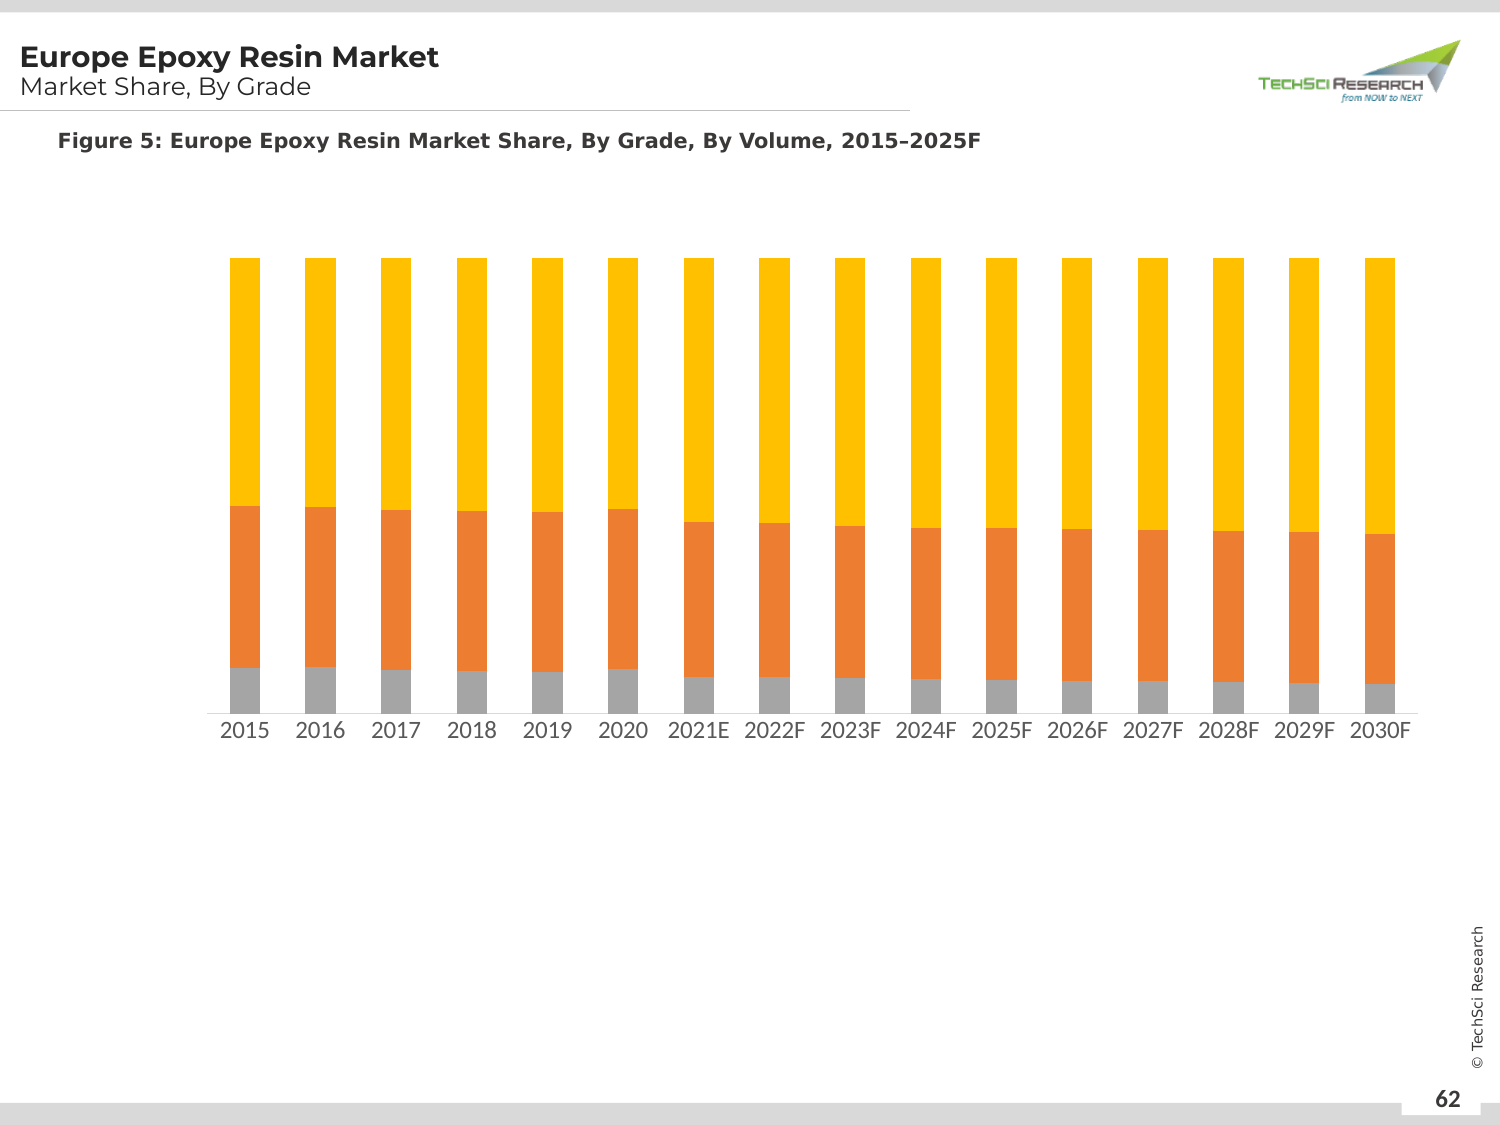

Europe Epoxy Resin Market
Market Share, By Grade
Figure 5: Europe Epoxy Resin Market Share, By Grade, By Volume, 2015–2025F

### Chart

| Category | Semi-Solid | Solid | Liquid |
|---|---|---|---|
| 2015 | 0.10124044355152129 | 0.35461635842444833 | 0.5441431980240303 |
| 2016 | 0.1015292175240997 | 0.351401758311181 | 0.5470690241647194 |
| 2017 | 0.09565862463168602 | 0.35193570157746795 | 0.552405673790846 |
| 2018 | 0.09286124883226494 | 0.3511242037763557 | 0.5560145473913793 |
| 2019 | 0.09194891208525903 | 0.3510899733748064 | 0.5569611145399346 |
| 2020 | 0.09911853767049421 | 0.3504182018746145 | 0.5504632604548915 |
| 2021E | 0.08151025816944296 | 0.33928554964000546 | 0.5792041921905515 |
| 2022F | 0.0795513067125614 | 0.3388999532122803 | 0.5815487400751584 |
| 2023F | 0.07818880337744315 | 0.33301598845853825 | 0.5887952081640185 |
| 2024F | 0.07605748984063686 | 0.3326681505117666 | 0.5912743596475964 |
| 2025F | 0.07422674999940573 | 0.33268021574673473 | 0.5930930342538595 |
| 2026F | 0.07253980492707694 | 0.3328060244420409 | 0.5946541706308822 |
| 2027F | 0.07080667746114712 | 0.3319791635802305 | 0.5972141589586224 |
| 2028F | 0.06896426635445635 | 0.3313185417990585 | 0.5997171918464853 |
| 2029F | 0.06708609036113643 | 0.3308279857191592 | 0.6020859239197043 |
| 2030F | 0.06517998268526072 | 0.33004427133138525 | 0.604775745983354 |
Source: TechSci Research
Epoxy Resin market is being driven by various end user industries such as thermal papers, epoxy resins, fine chemicals, phenolic resins, PBT, polyurethane and many more. Amongst all these end users, majority of the demand for BPS is generated by thermal paper across the globe. Increasing demand for online purchasing coupled with increasing importance of labelling in food & beverage industry is promoting the use of thermal papers, which in turn is driving BPS consumption. Epoxy resins, fine chemicals, phenolic resins, PBT & polyurethane collectively have garnered more than 45% share in 2019 in Europe BPS market. Increasing use of epoxy resins to give specific aesthetic to a place, has catalyzed the BPS demand. Polyurethane systems have been associated with offering strength, durability and resilience while dealing with challenging conditions such as heavy footfall, physical impacts, extreme temperatures and corrosive chemicals. These offerings by PU resins are driving the BPS market growth.